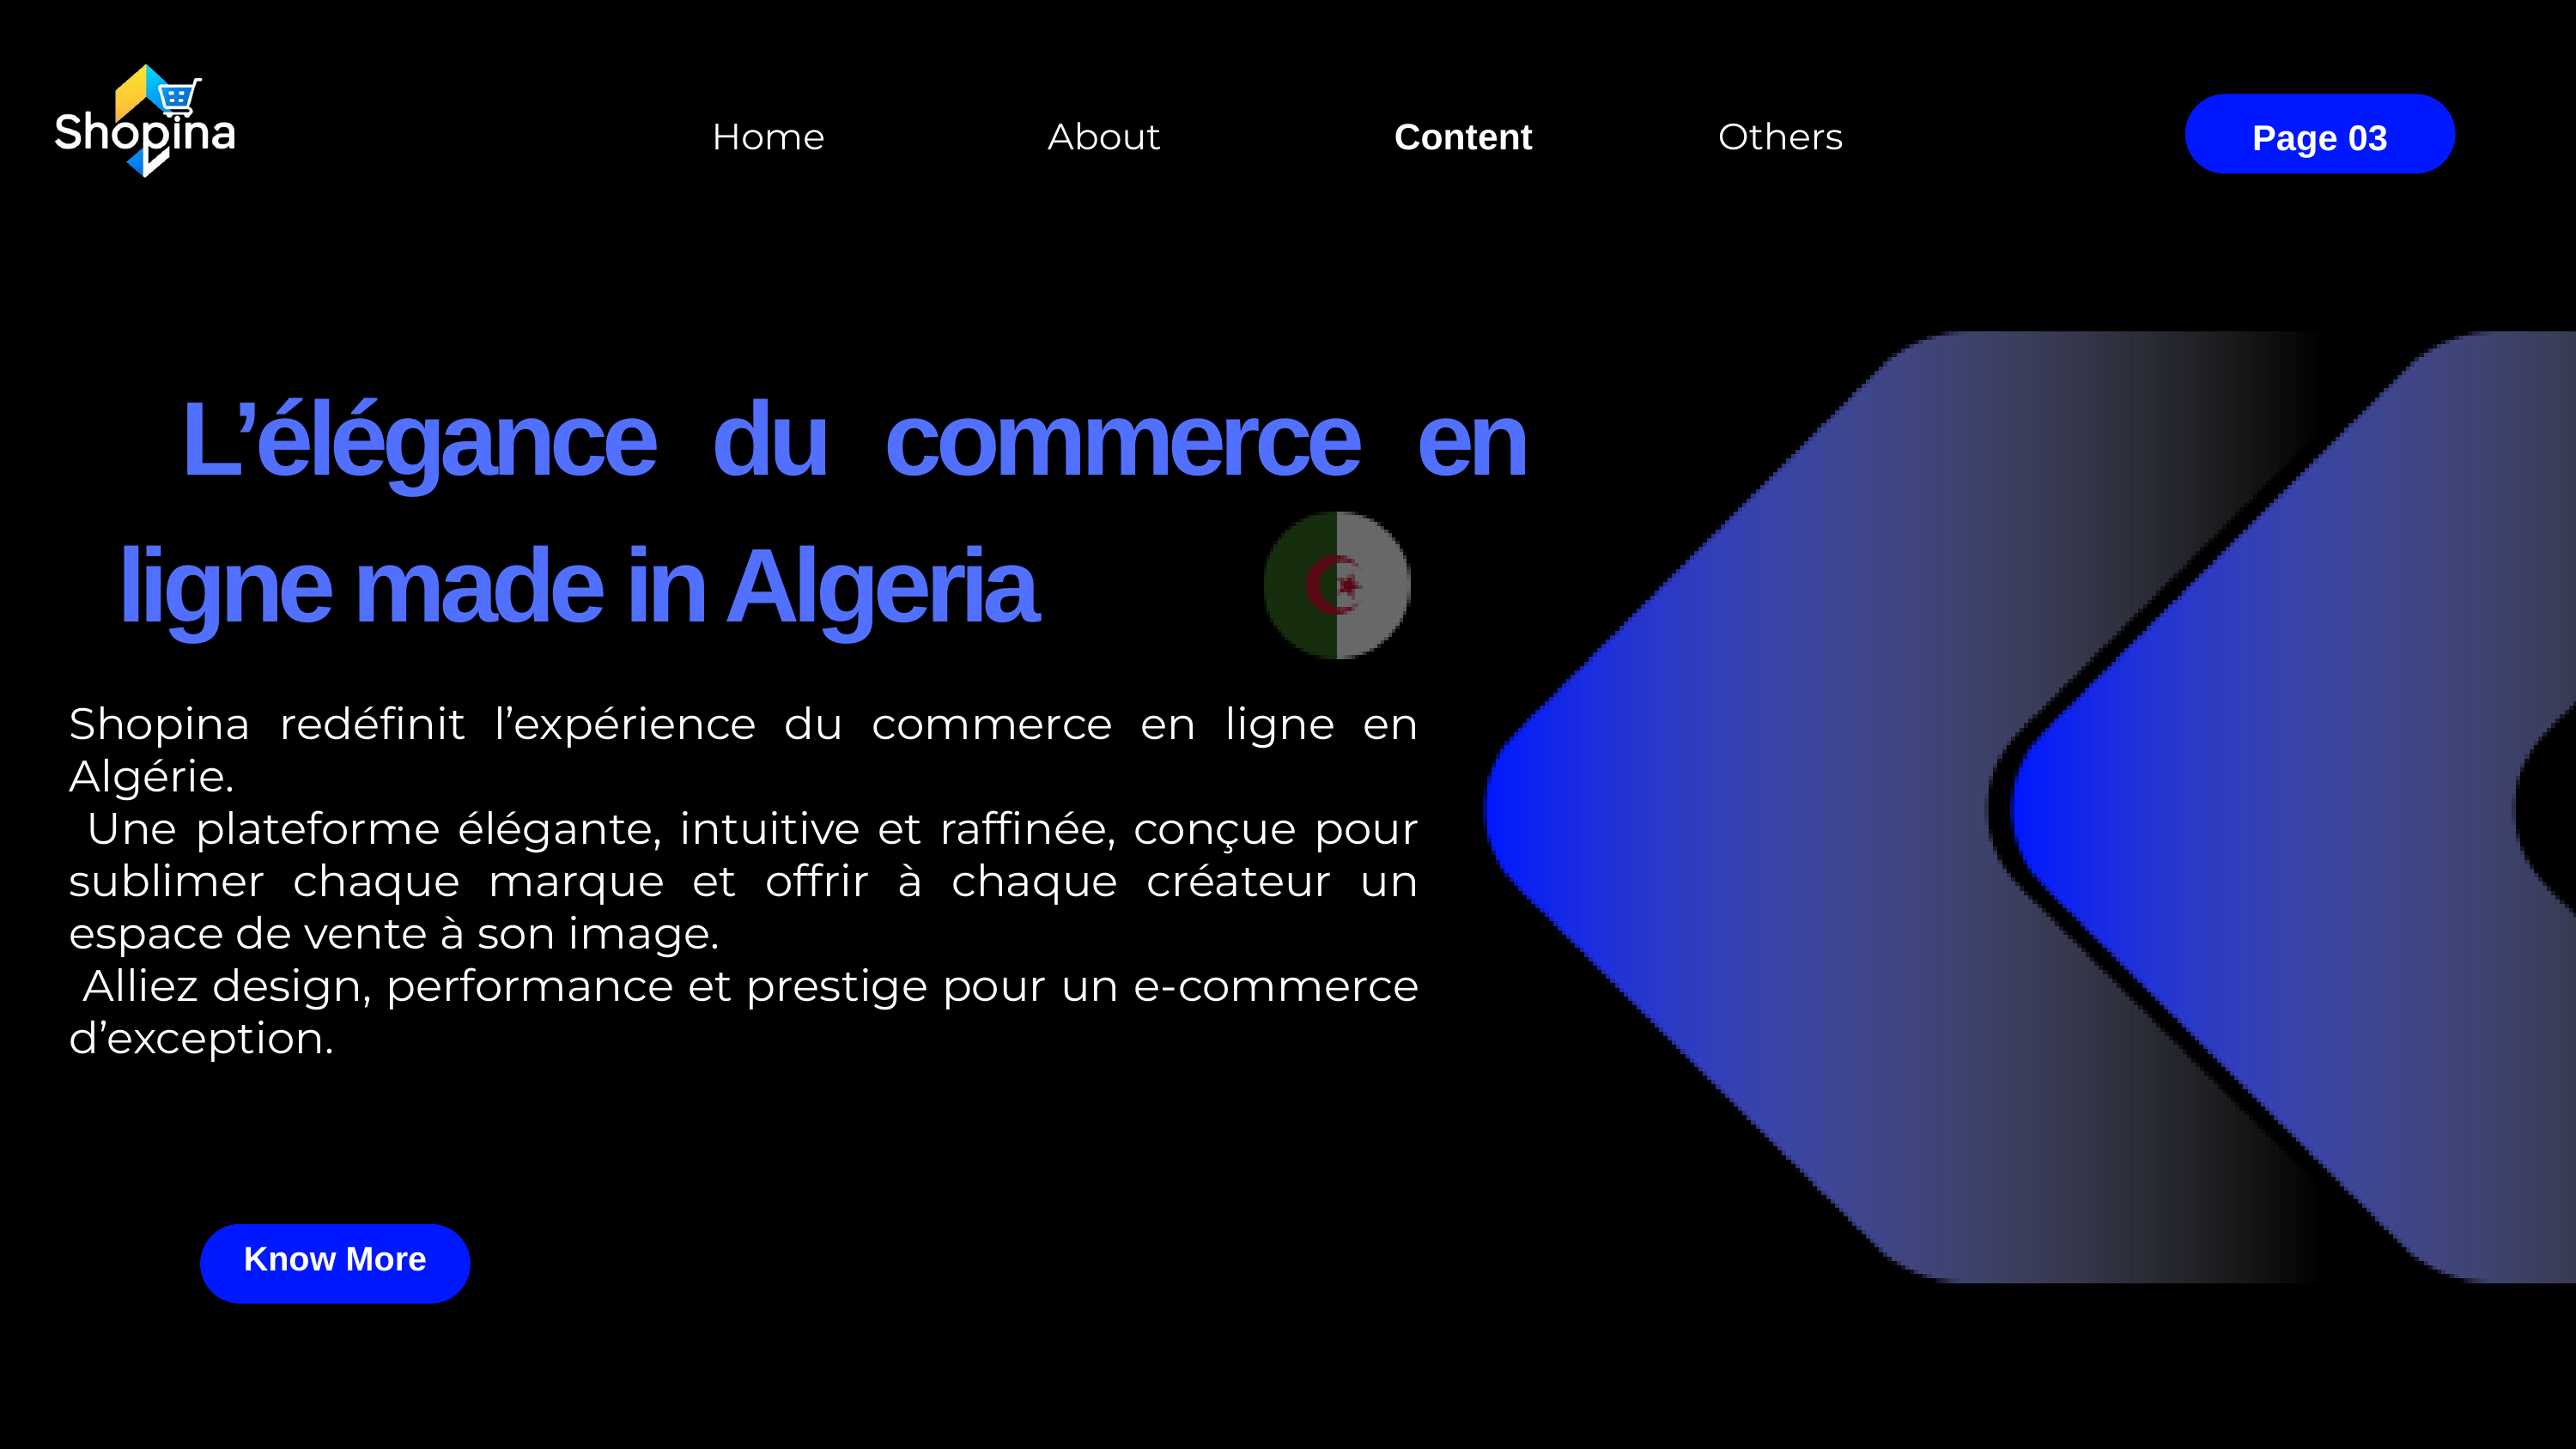

Home
Others
About
Content
Page 03

 L’élégance du commerce en ligne made in Algeria

Shopina redéfinit l’expérience du commerce en ligne en Algérie.
 Une plateforme élégante, intuitive et raffinée, conçue pour sublimer chaque marque et offrir à chaque créateur un espace de vente à son image.
 Alliez design, performance et prestige pour un e-commerce d’exception.

Know More